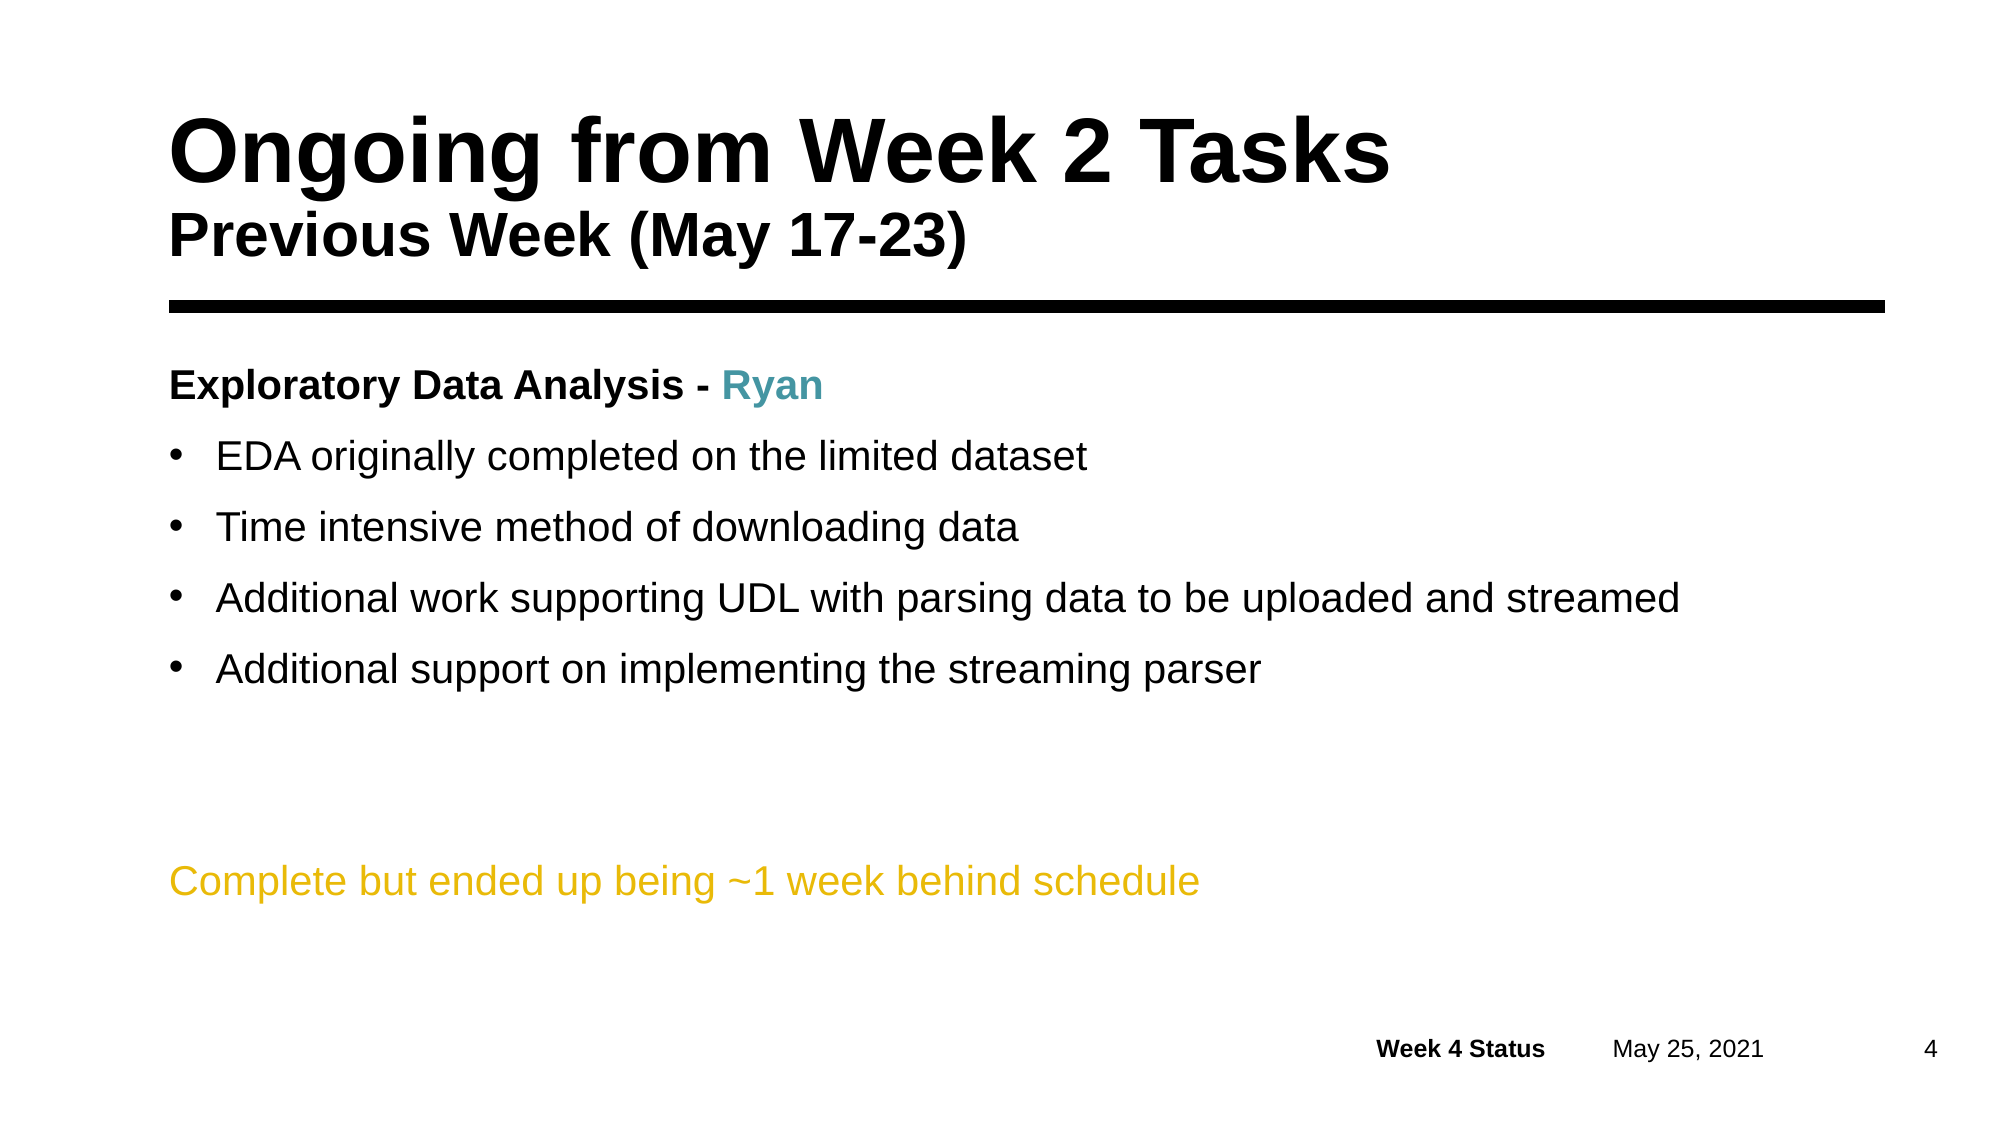

# Ongoing from Week 2 Tasks Previous Week (May 17-23)

Exploratory Data Analysis - Ryan
EDA originally completed on the limited dataset
Time intensive method of downloading data
Additional work supporting UDL with parsing data to be uploaded and streamed
Additional support on implementing the streaming parser

Complete but ended up being ~1 week behind schedule

May 25, 2021
4
Week 4 Status